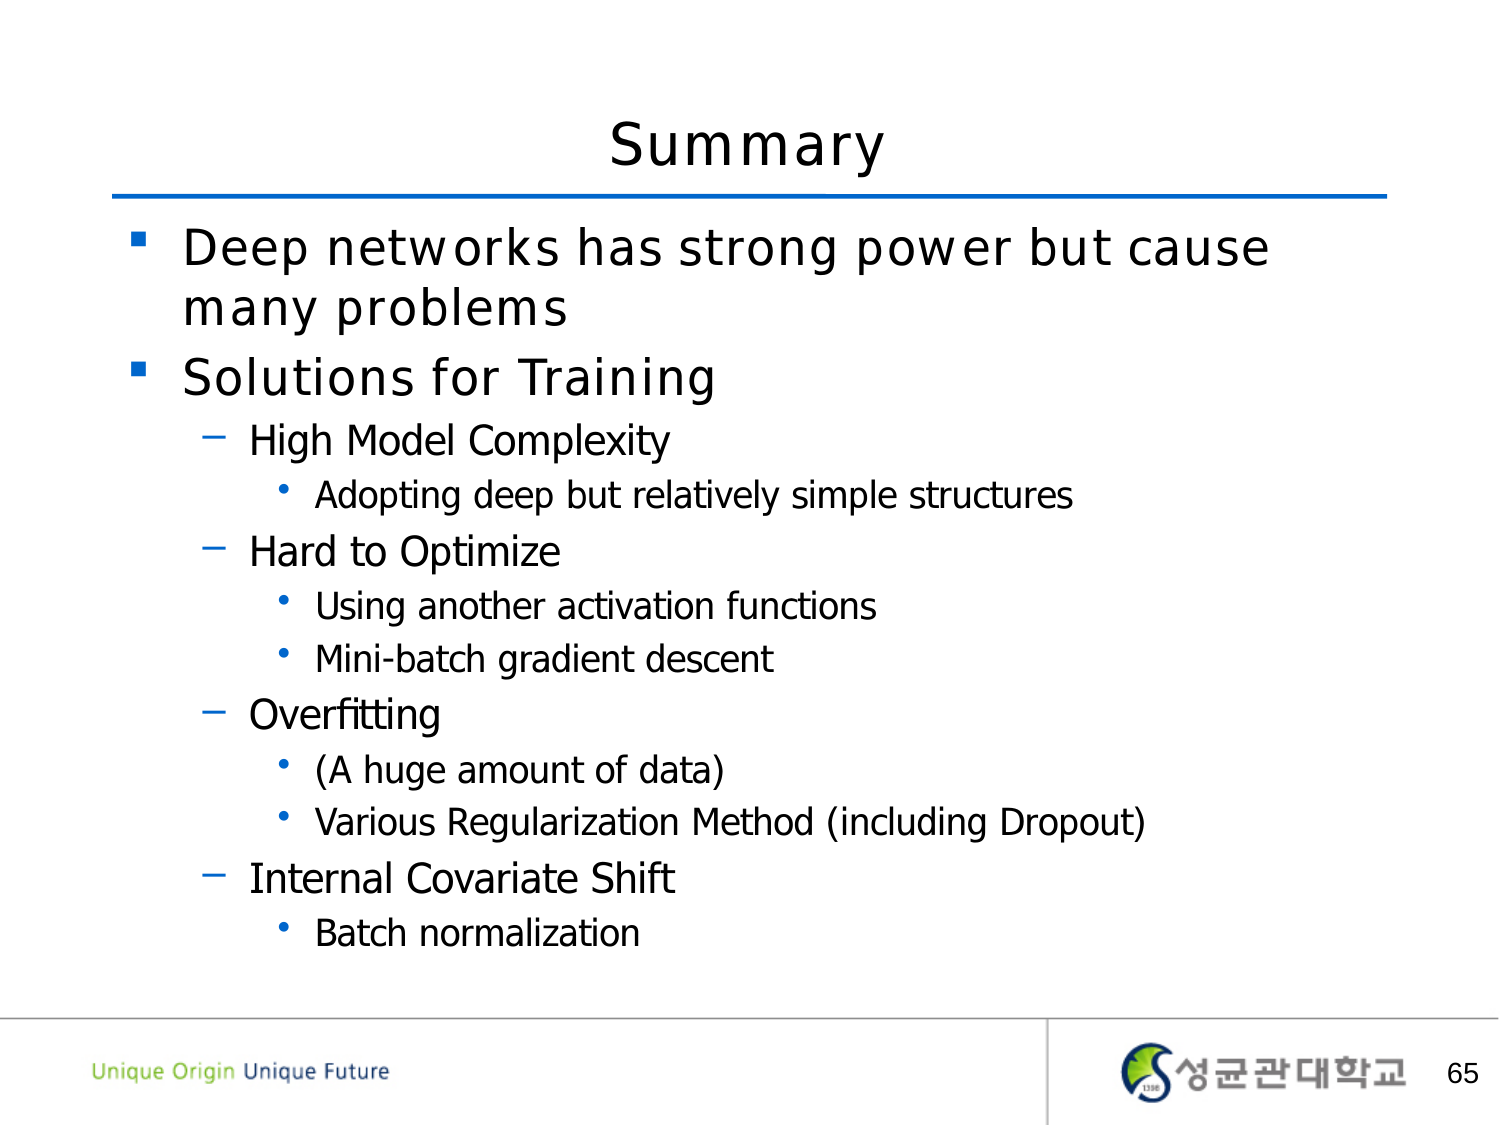

# Summary
Deep networks has strong power but cause many problems
Solutions for Training
High Model Complexity
Adopting deep but relatively simple structures
Hard to Optimize
Using another activation functions
Mini-batch gradient descent
Overfitting
(A huge amount of data)
Various Regularization Method (including Dropout)
Internal Covariate Shift
Batch normalization

65